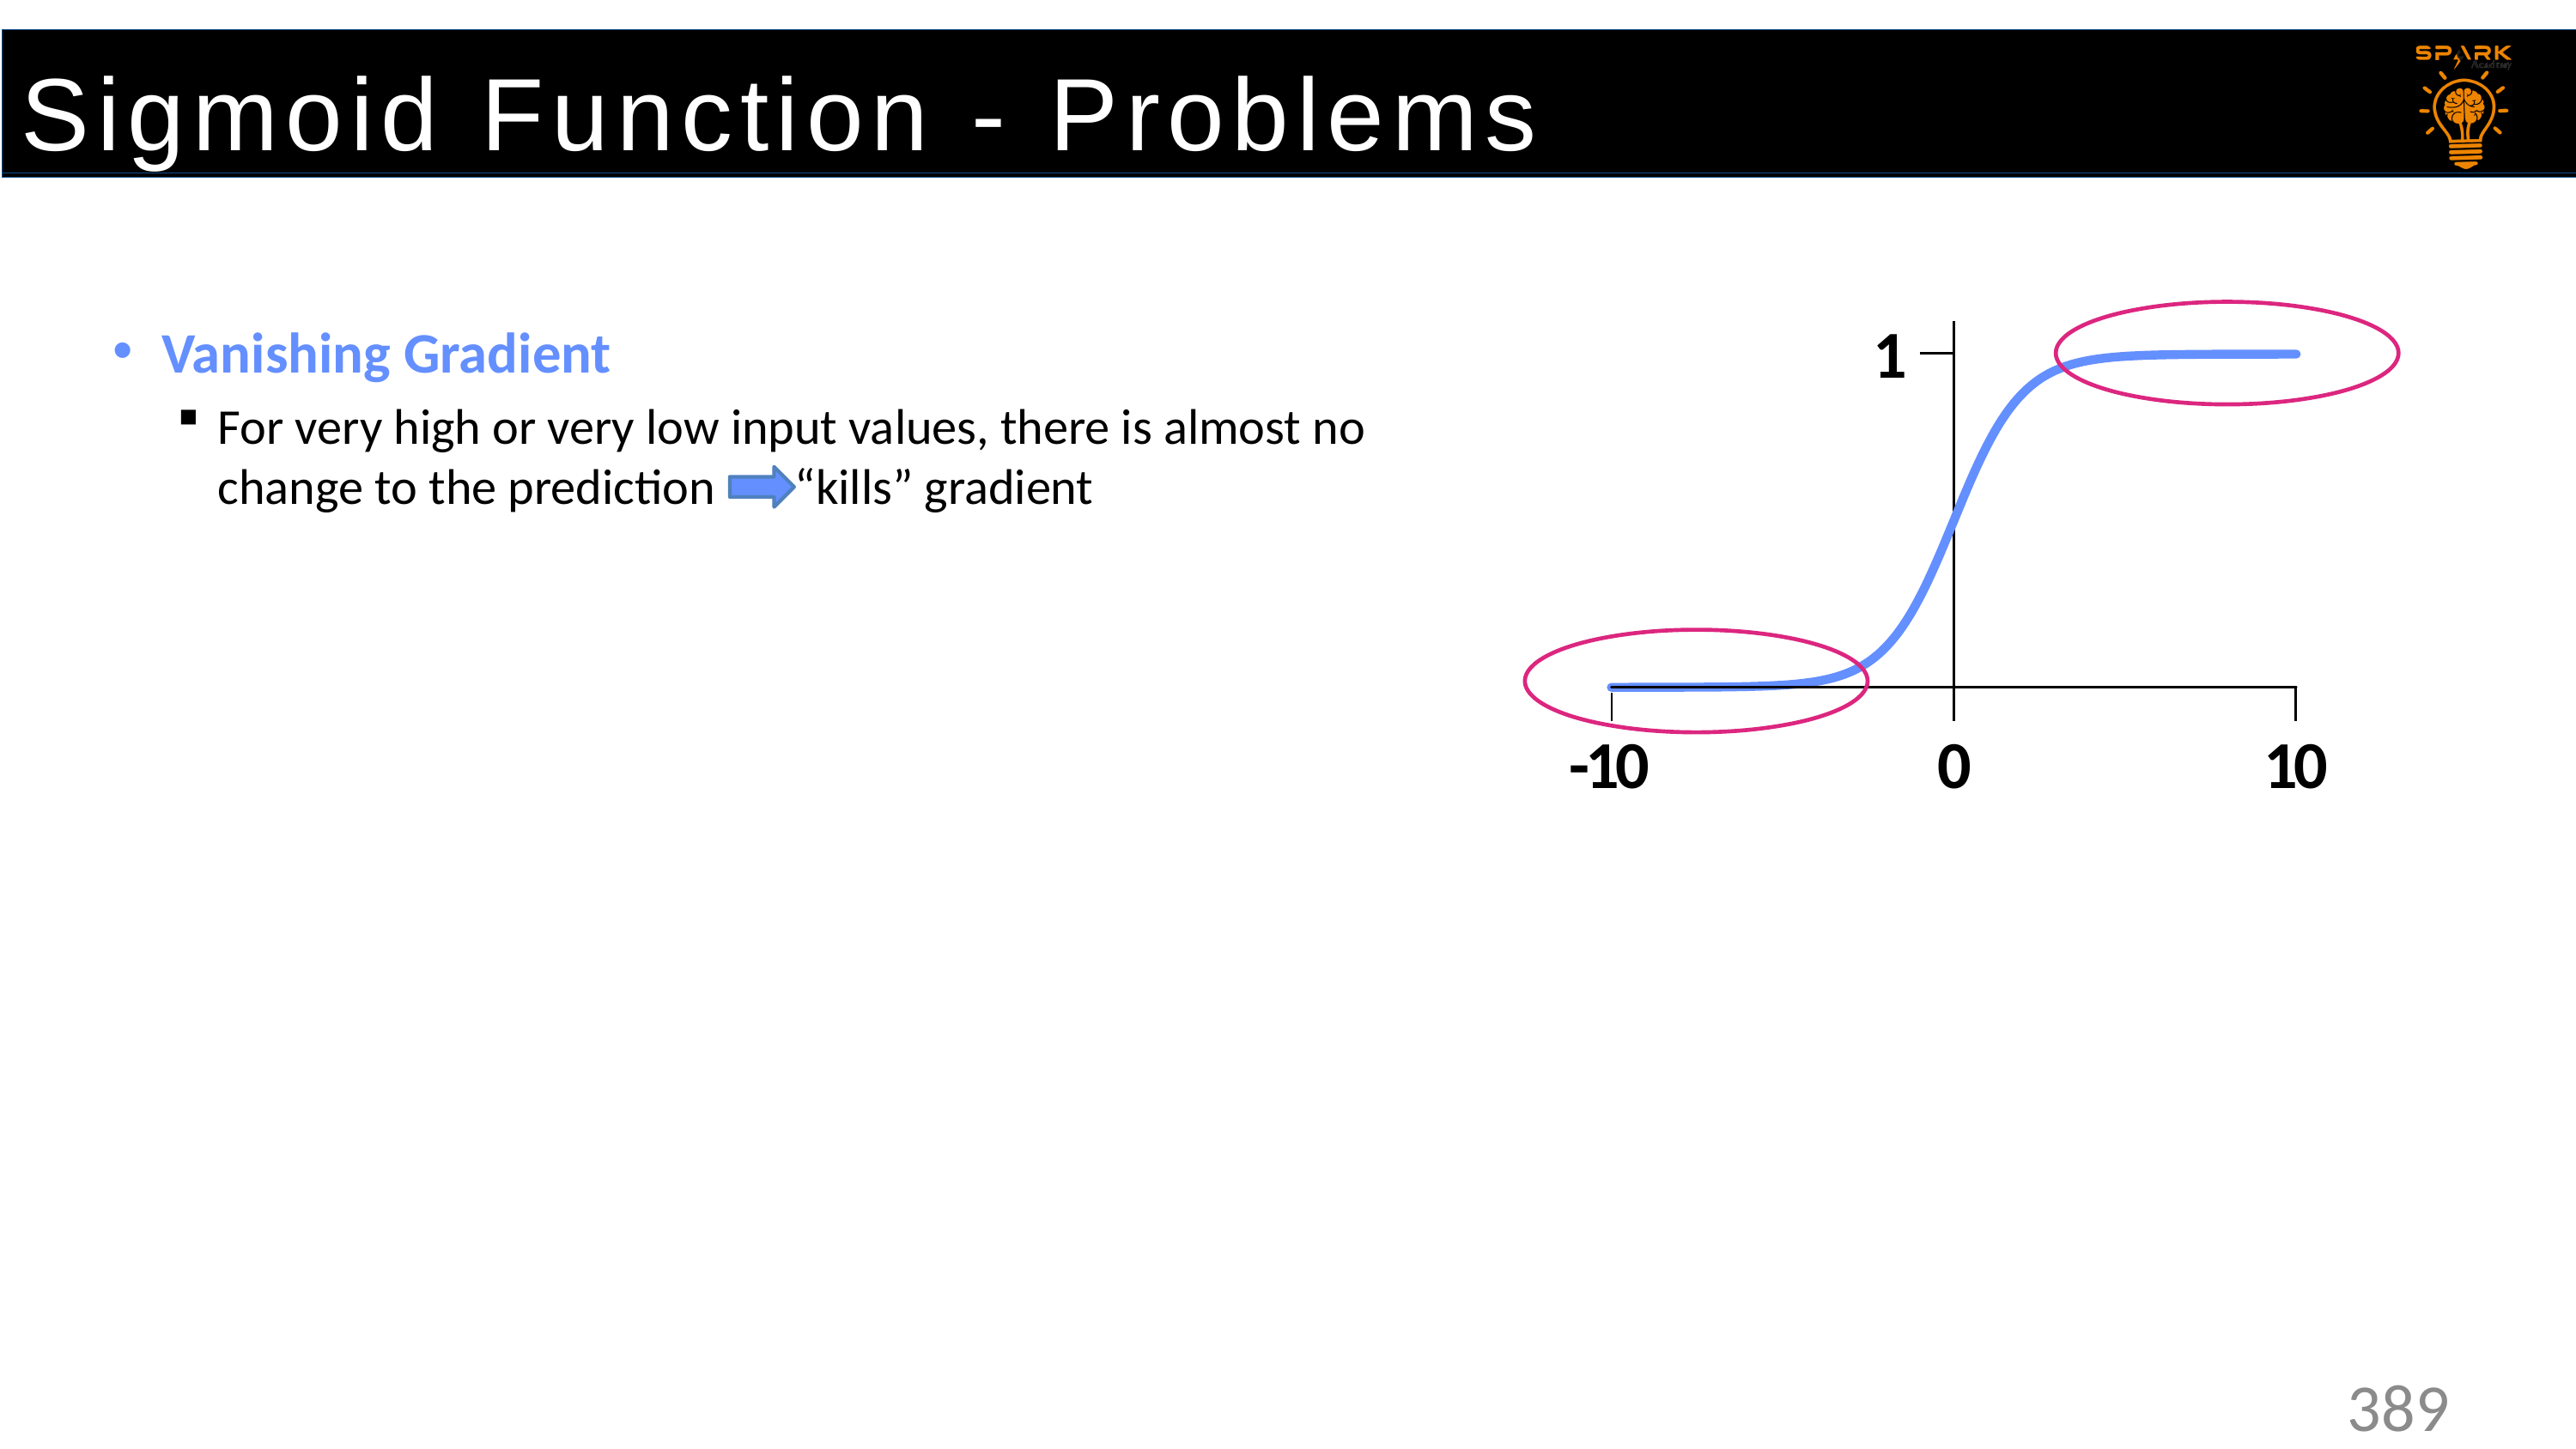

Sigmoid Function - Problems

### Chart

| Category |  |  |
|---|---|---|
1
-10
0
10

Vanishing Gradient
For very high or very low input values, there is almost no change to the prediction       “kills” gradient

389